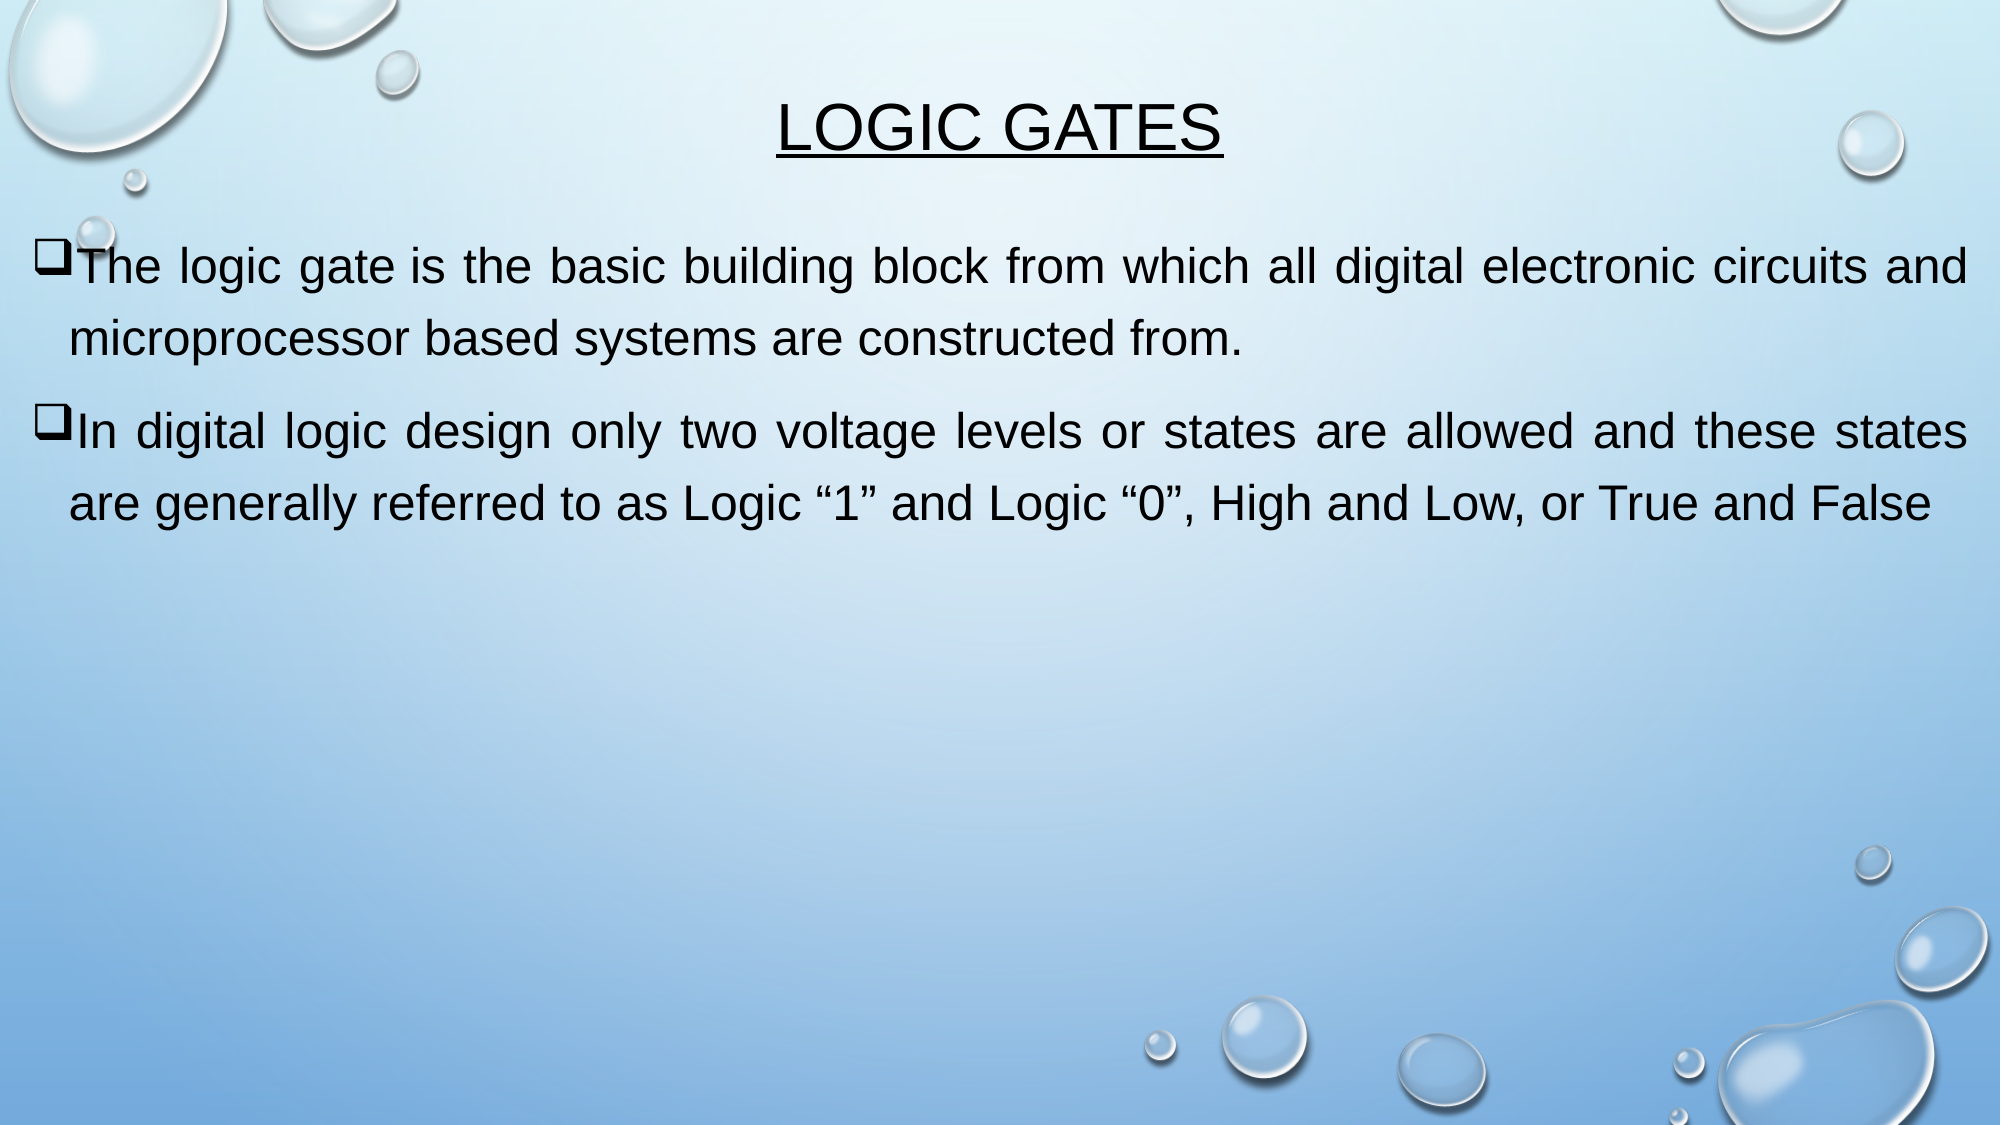

# Logic gates
The logic gate is the basic building block from which all digital electronic circuits and microprocessor based systems are constructed from.
In digital logic design only two voltage levels or states are allowed and these states are generally referred to as Logic “1” and Logic “0”, High and Low, or True and False